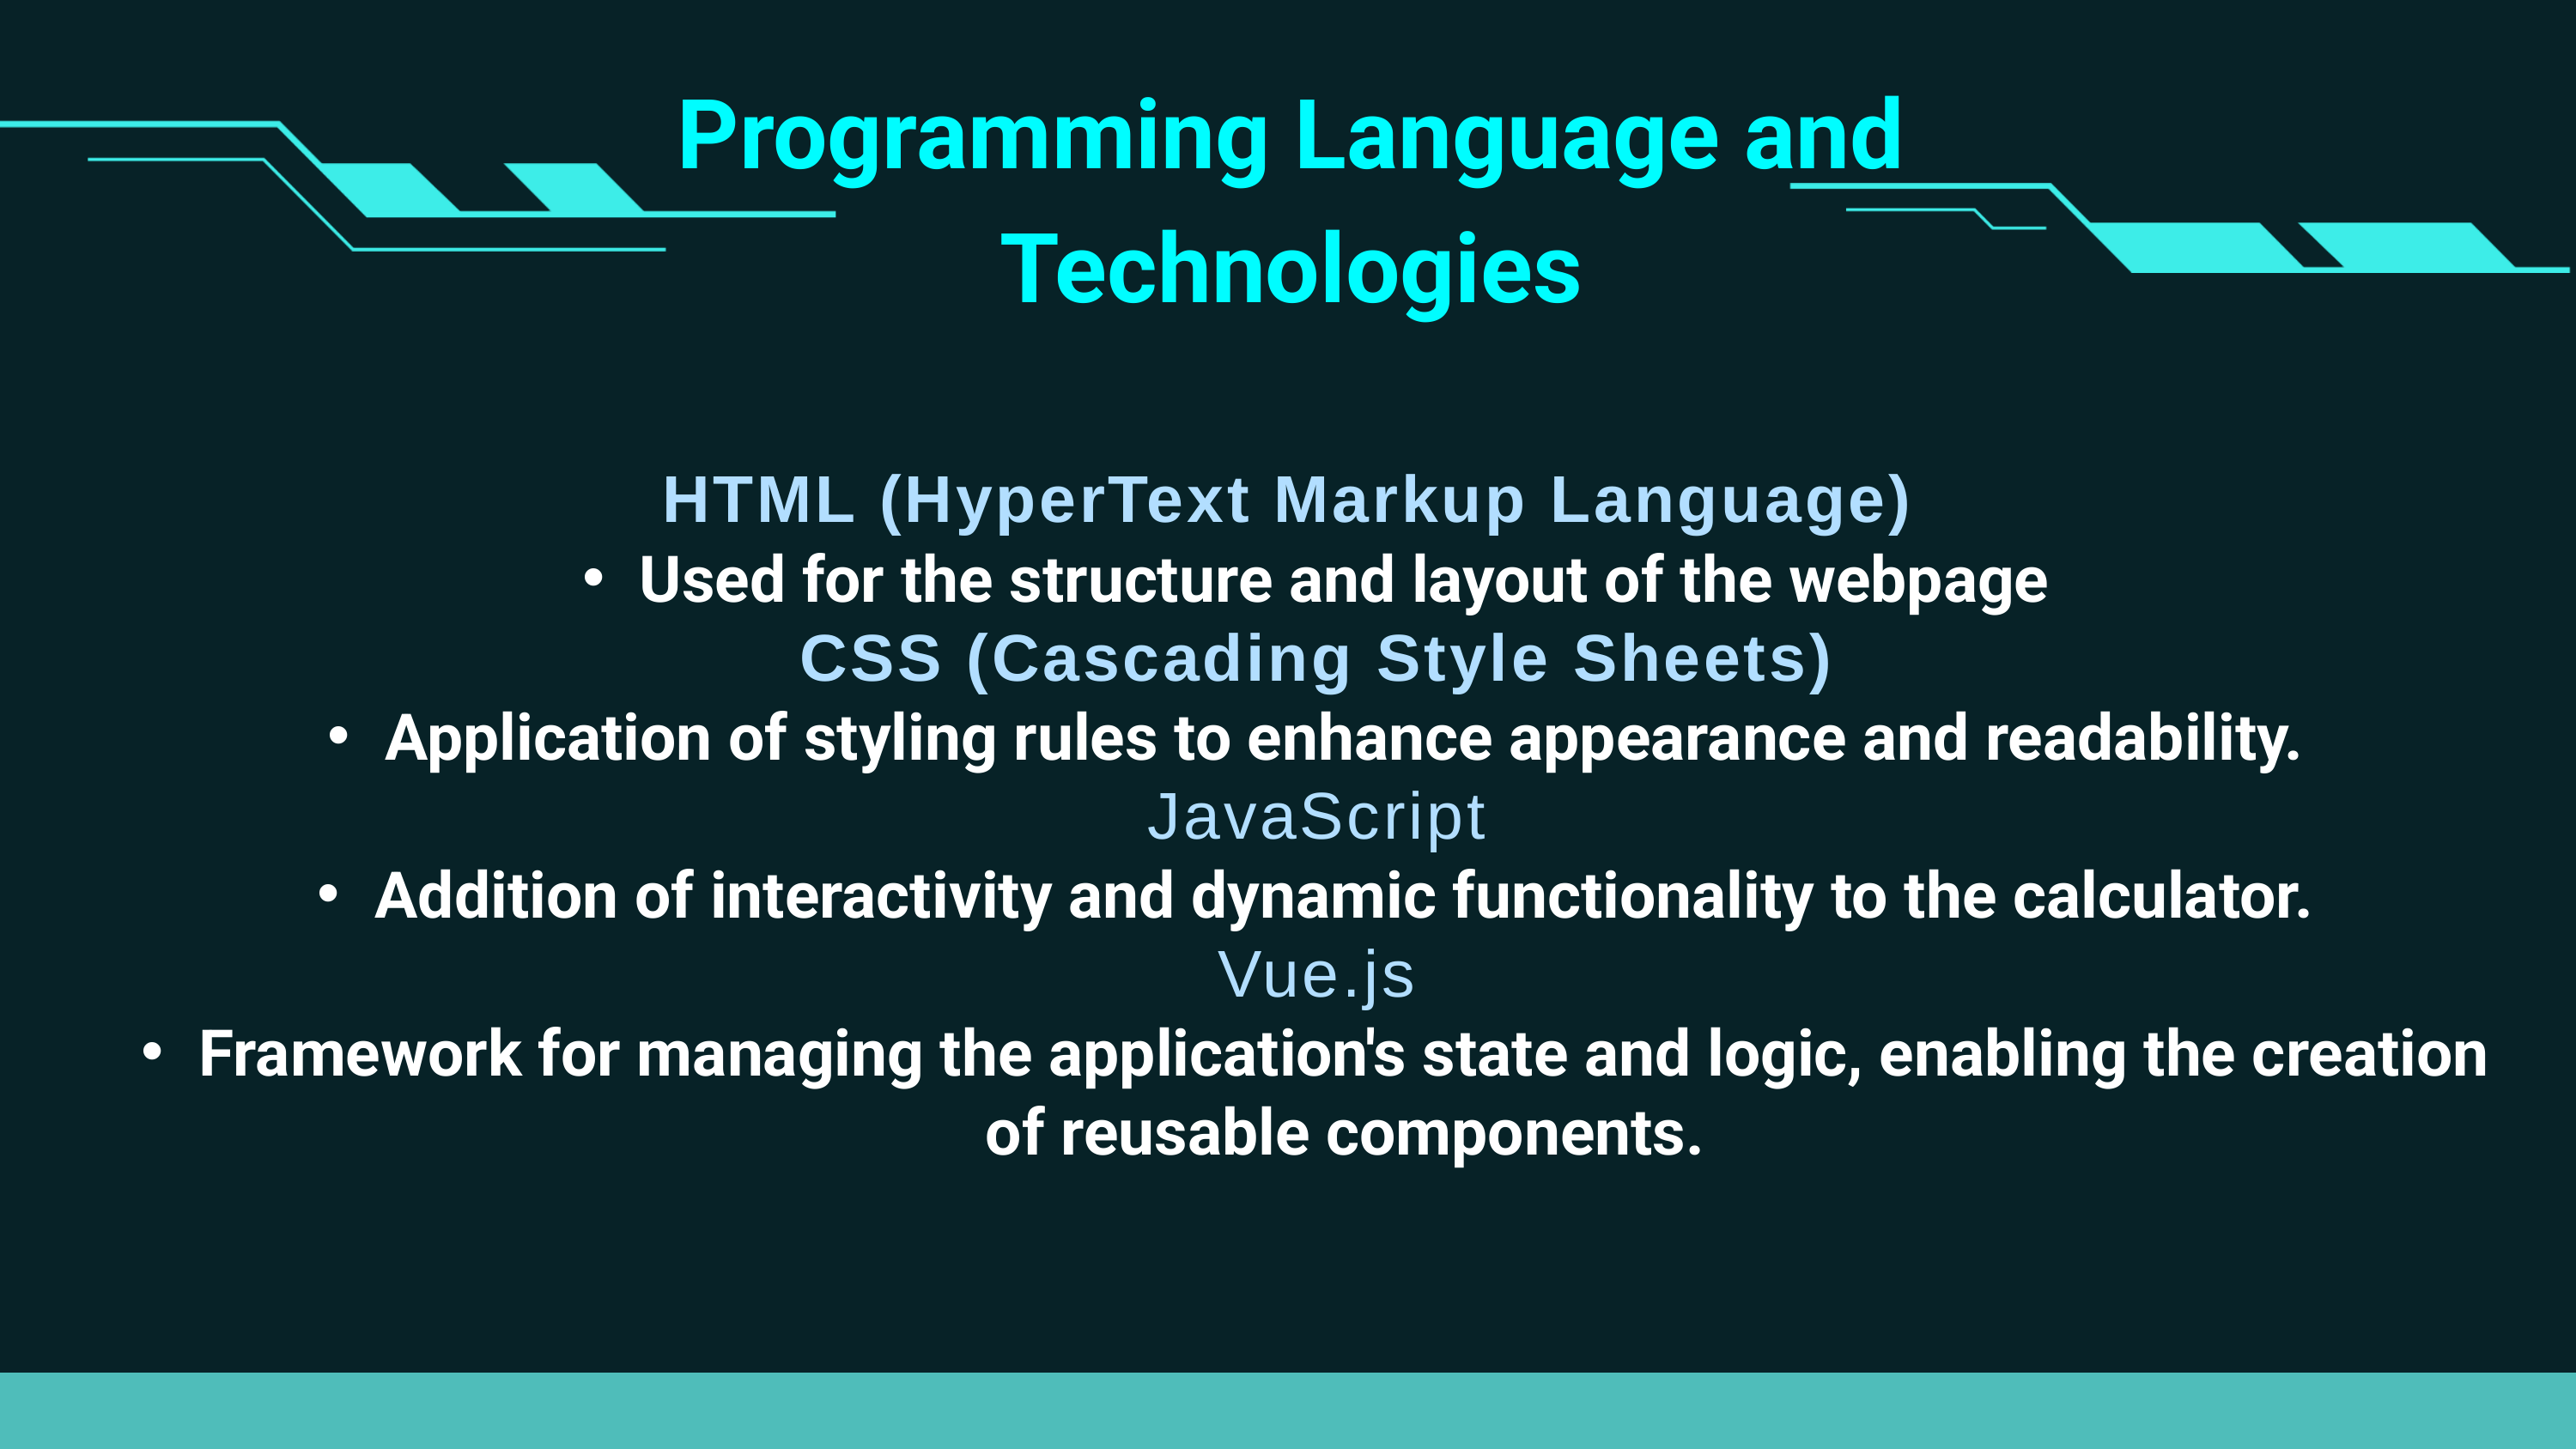

Programming Language and Technologies

HTML (HyperText Markup Language)
Used for the structure and layout of the webpage
CSS (Cascading Style Sheets)
Application of styling rules to enhance appearance and readability.
JavaScript
Addition of interactivity and dynamic functionality to the calculator.
Vue.js
Framework for managing the application's state and logic, enabling the creation of reusable components.